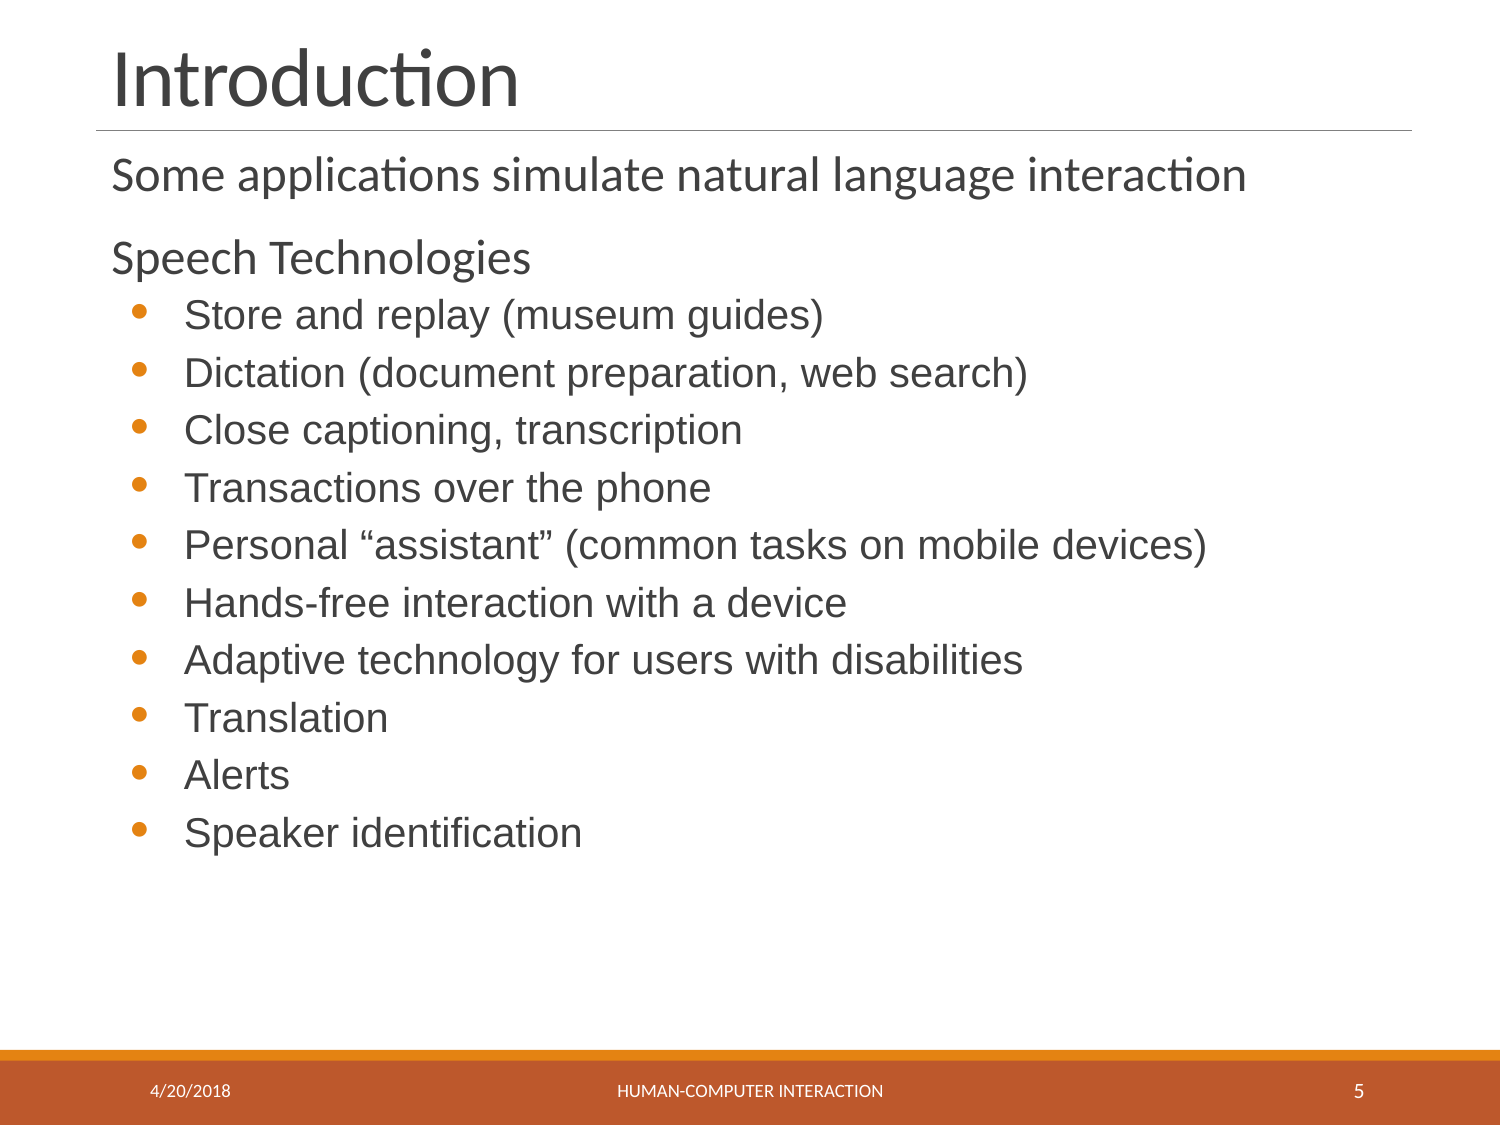

# Introduction
Some applications simulate natural language interaction
Speech Technologies
Store and replay (museum guides)
Dictation (document preparation, web search)
Close captioning, transcription
Transactions over the phone
Personal “assistant” (common tasks on mobile devices)
Hands-free interaction with a device
Adaptive technology for users with disabilities
Translation
Alerts
Speaker identification
4/20/2018
Human-computer interaction
5